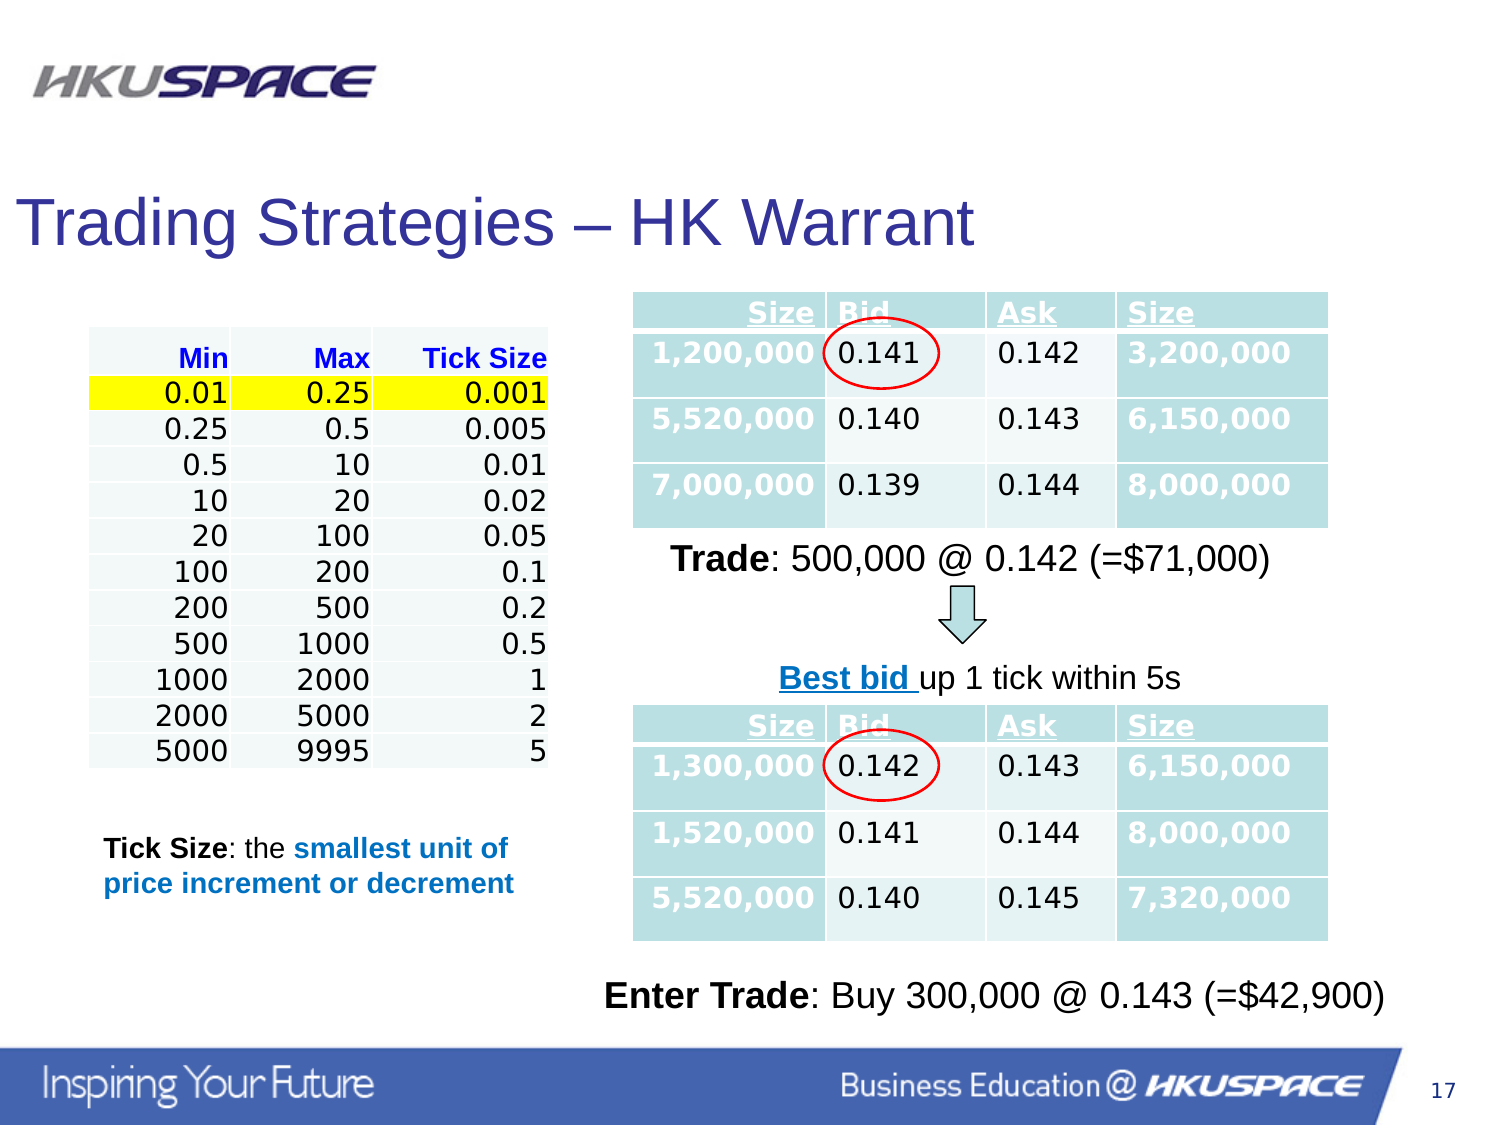

Trading Strategies – HK Warrant
| Size | Bid | Ask | Size |
| --- | --- | --- | --- |
| 1,200,000 | 0.141 | 0.142 | 3,200,000 |
| 5,520,000 | 0.140 | 0.143 | 6,150,000 |
| 7,000,000 | 0.139 | 0.144 | 8,000,000 |

| Min | Max | Tick Size |
| --- | --- | --- |
| 0.01 | 0.25 | 0.001 |
| 0.25 | 0.5 | 0.005 |
| 0.5 | 10 | 0.01 |
| 10 | 20 | 0.02 |
| 20 | 100 | 0.05 |
| 100 | 200 | 0.1 |
| 200 | 500 | 0.2 |
| 500 | 1000 | 0.5 |
| 1000 | 2000 | 1 |
| 2000 | 5000 | 2 |
| 5000 | 9995 | 5 |
Trade: 500,000 @ 0.142 (=$71,000)

Best bid up 1 tick within 5s
| Size | Bid | Ask | Size |
| --- | --- | --- | --- |
| 1,300,000 | 0.142 | 0.143 | 6,150,000 |
| 1,520,000 | 0.141 | 0.144 | 8,000,000 |
| 5,520,000 | 0.140 | 0.145 | 7,320,000 |

Tick Size: the smallest unit of price increment or decrement
Enter Trade: Buy 300,000 @ 0.143 (=$42,900)
17